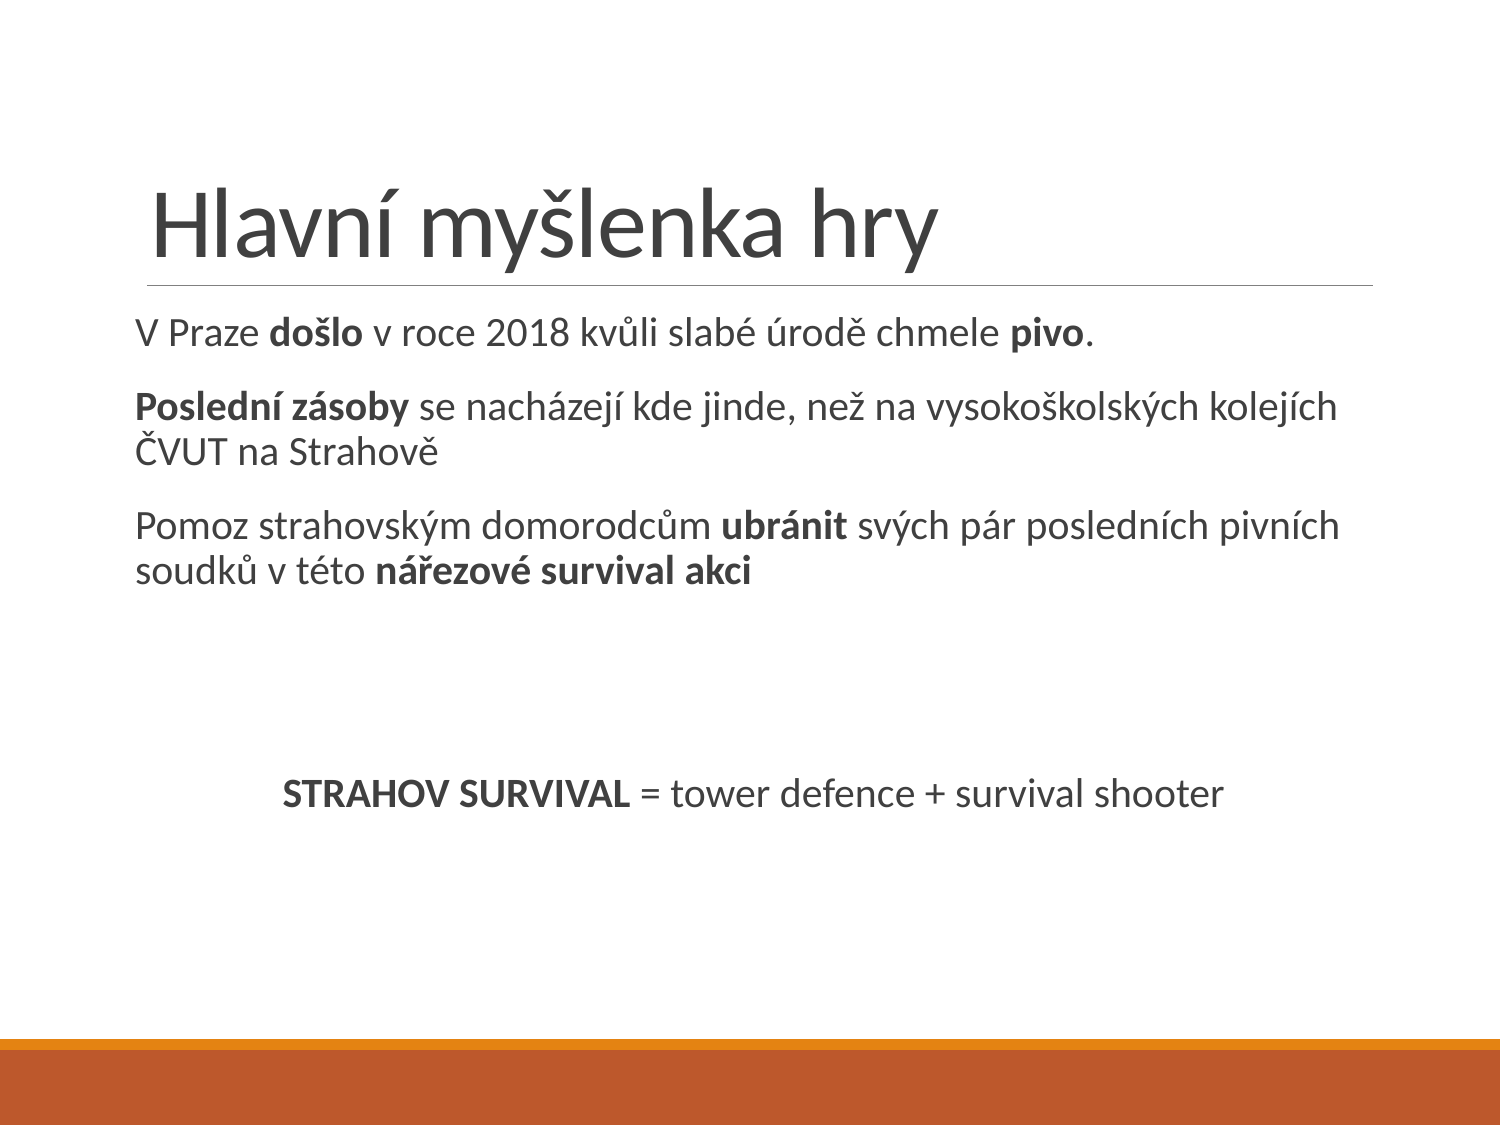

# Hlavní myšlenka hry
V Praze došlo v roce 2018 kvůli slabé úrodě chmele pivo.
Poslední zásoby se nacházejí kde jinde, než na vysokoškolských kolejích ČVUT na Strahově
Pomoz strahovským domorodcům ubránit svých pár posledních pivních soudků v této nářezové survival akci

STRAHOV SURVIVAL = tower defence + survival shooter